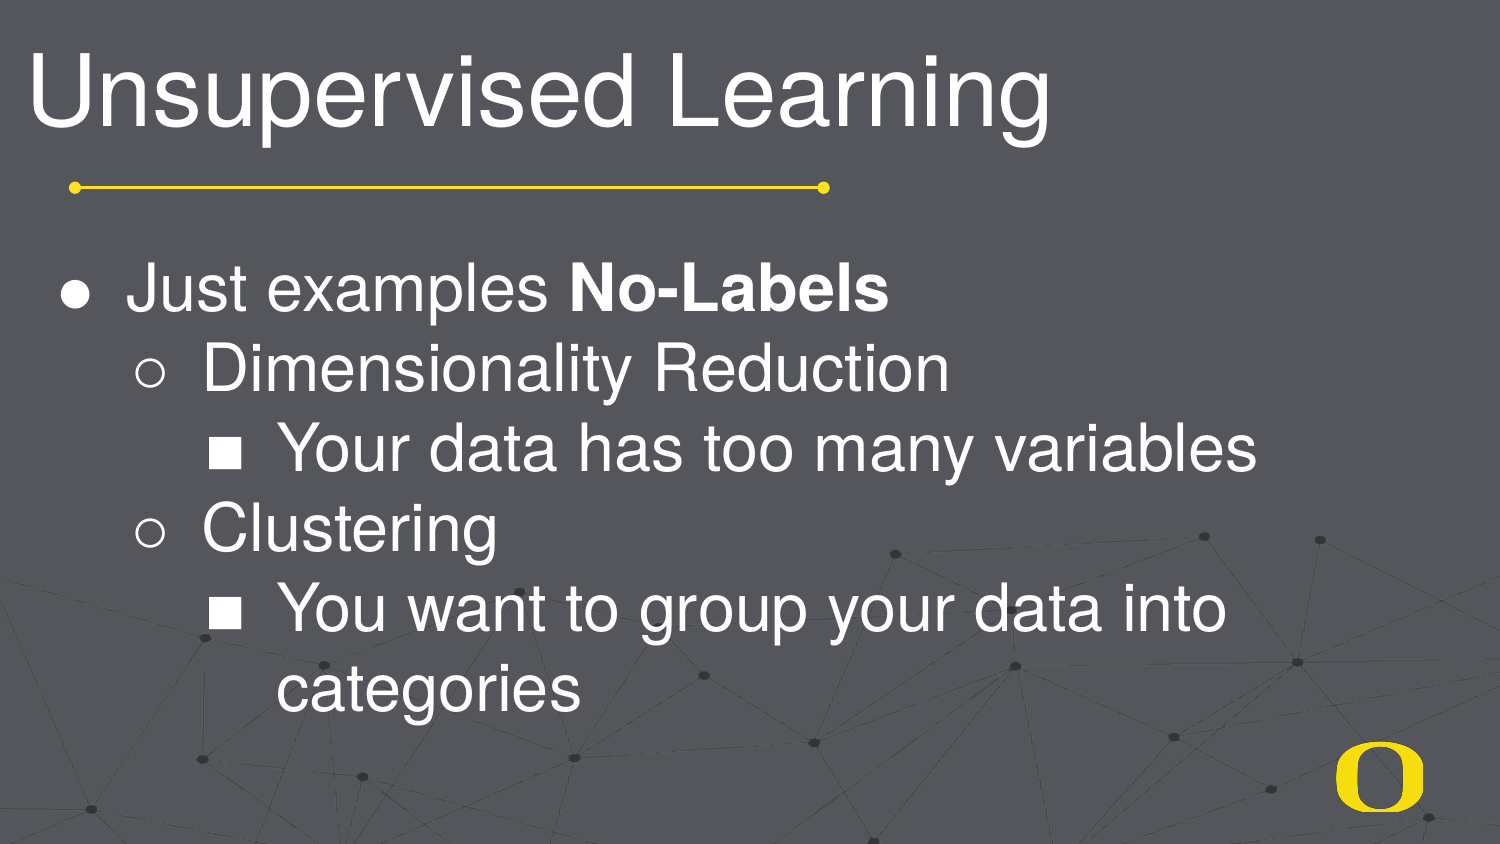

Unsupervised Learning
Just examples No-Labels
Dimensionality Reduction
Your data has too many variables
Clustering
You want to group your data into categories